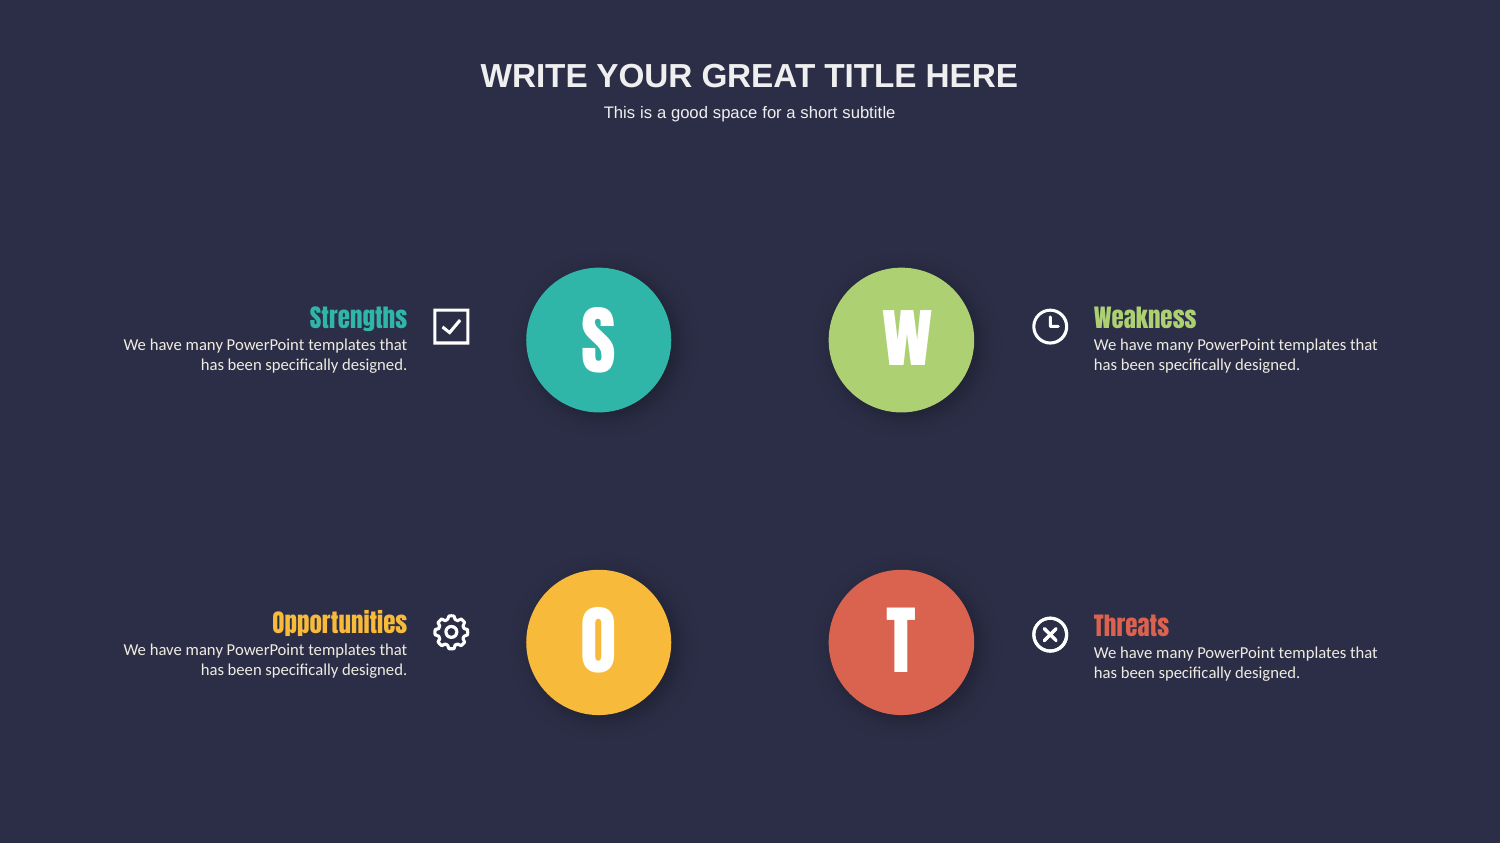

WRITE YOUR GREAT TITLE HERE
This is a good space for a short subtitle

w
S
Strengths
We have many PowerPoint templates that has been specifically designed.
Weakness
We have many PowerPoint templates that has been specifically designed.

O
T
Opportunities
We have many PowerPoint templates that has been specifically designed.
Threats
We have many PowerPoint templates that has been specifically designed.